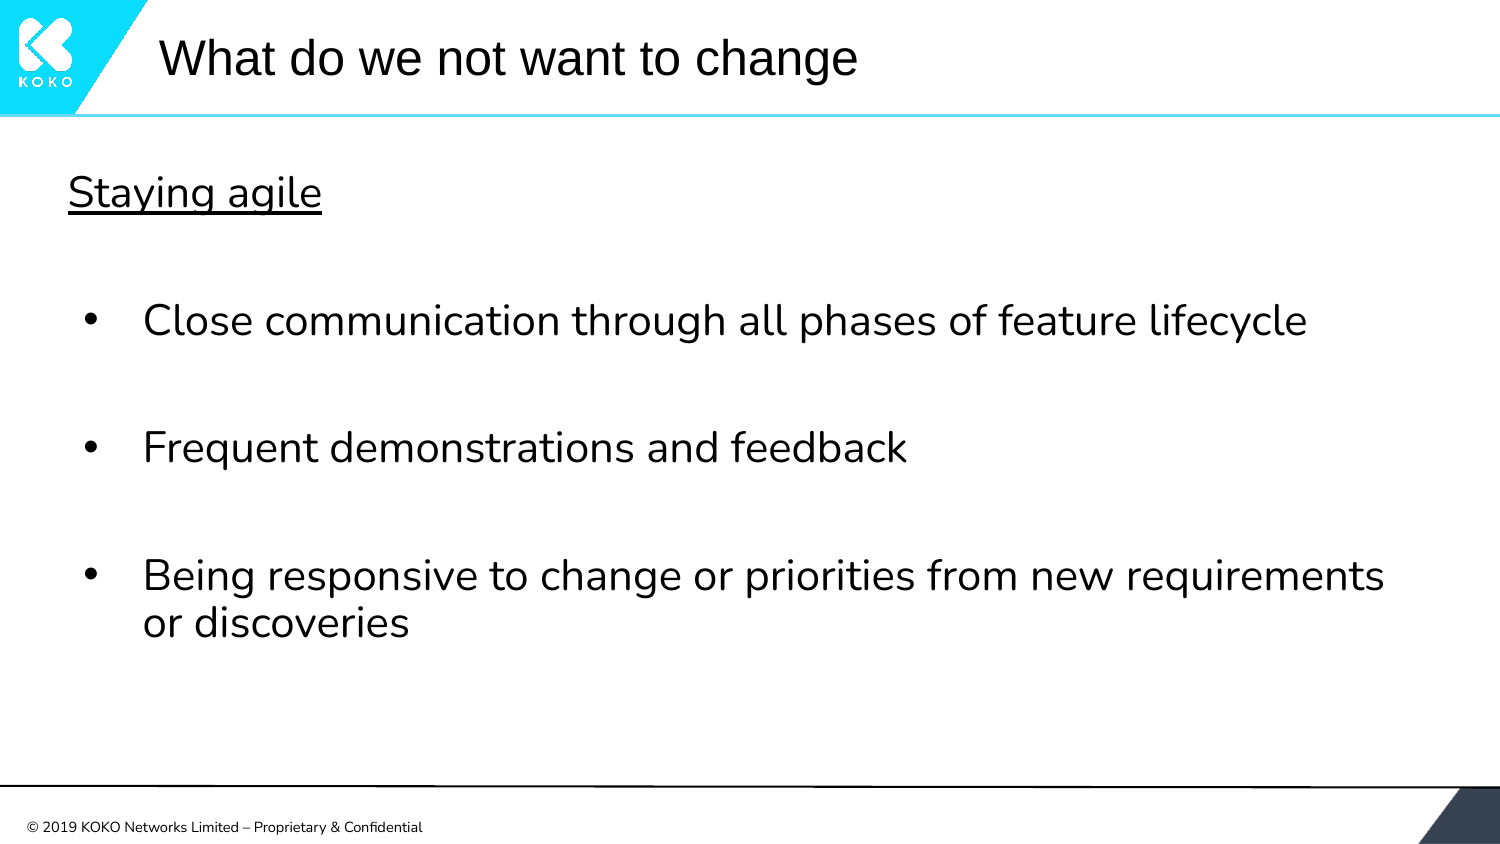

# What do we not want to change
Staying agile

Close communication through all phases of feature lifecycle

Frequent demonstrations and feedback

Being responsive to change or priorities from new requirements or discoveries